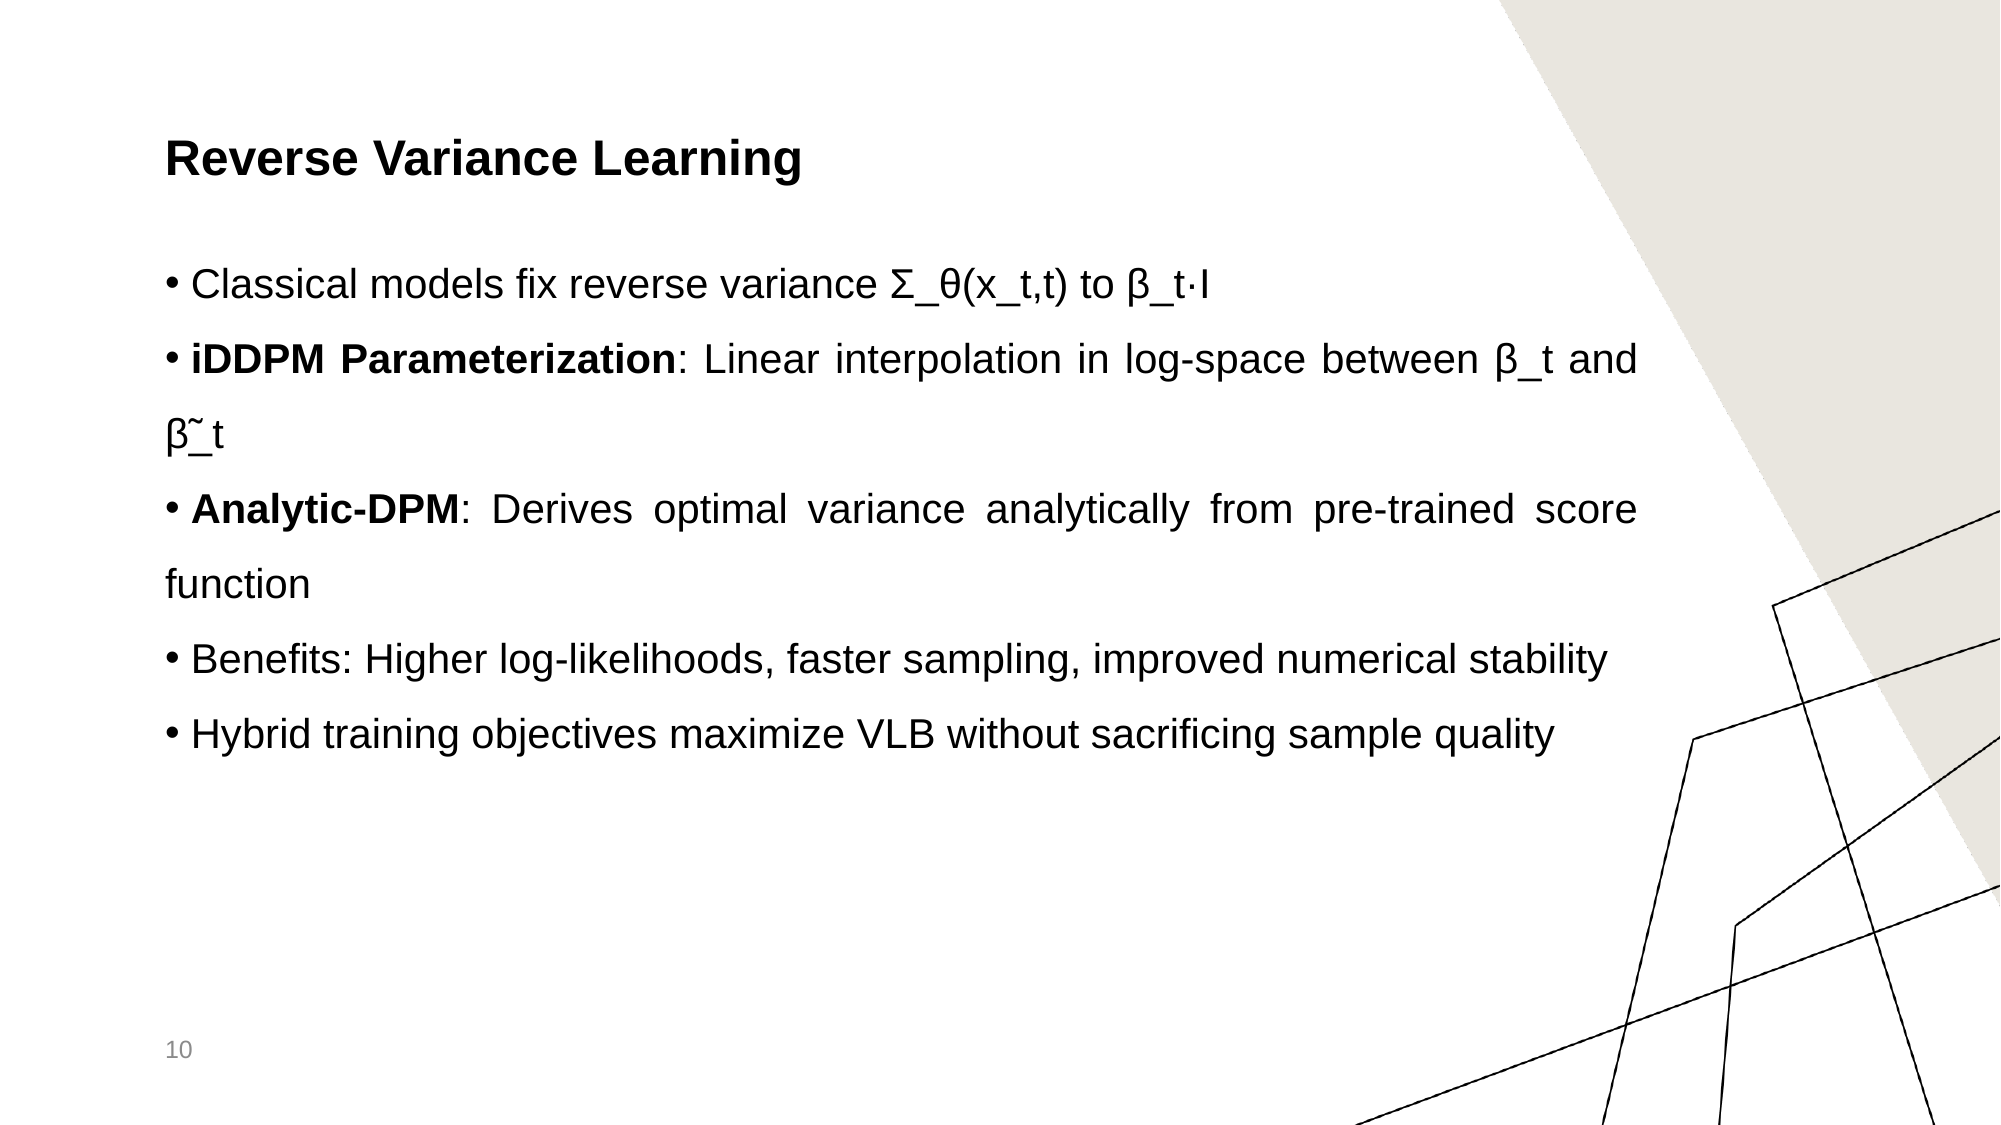

Reverse Variance Learning
 Classical models fix reverse variance Σ_θ(x_t,t) to β_t·I
 iDDPM Parameterization: Linear interpolation in log-space between β_t and β̃_t
 Analytic-DPM: Derives optimal variance analytically from pre-trained score function
 Benefits: Higher log-likelihoods, faster sampling, improved numerical stability
 Hybrid training objectives maximize VLB without sacrificing sample quality

10